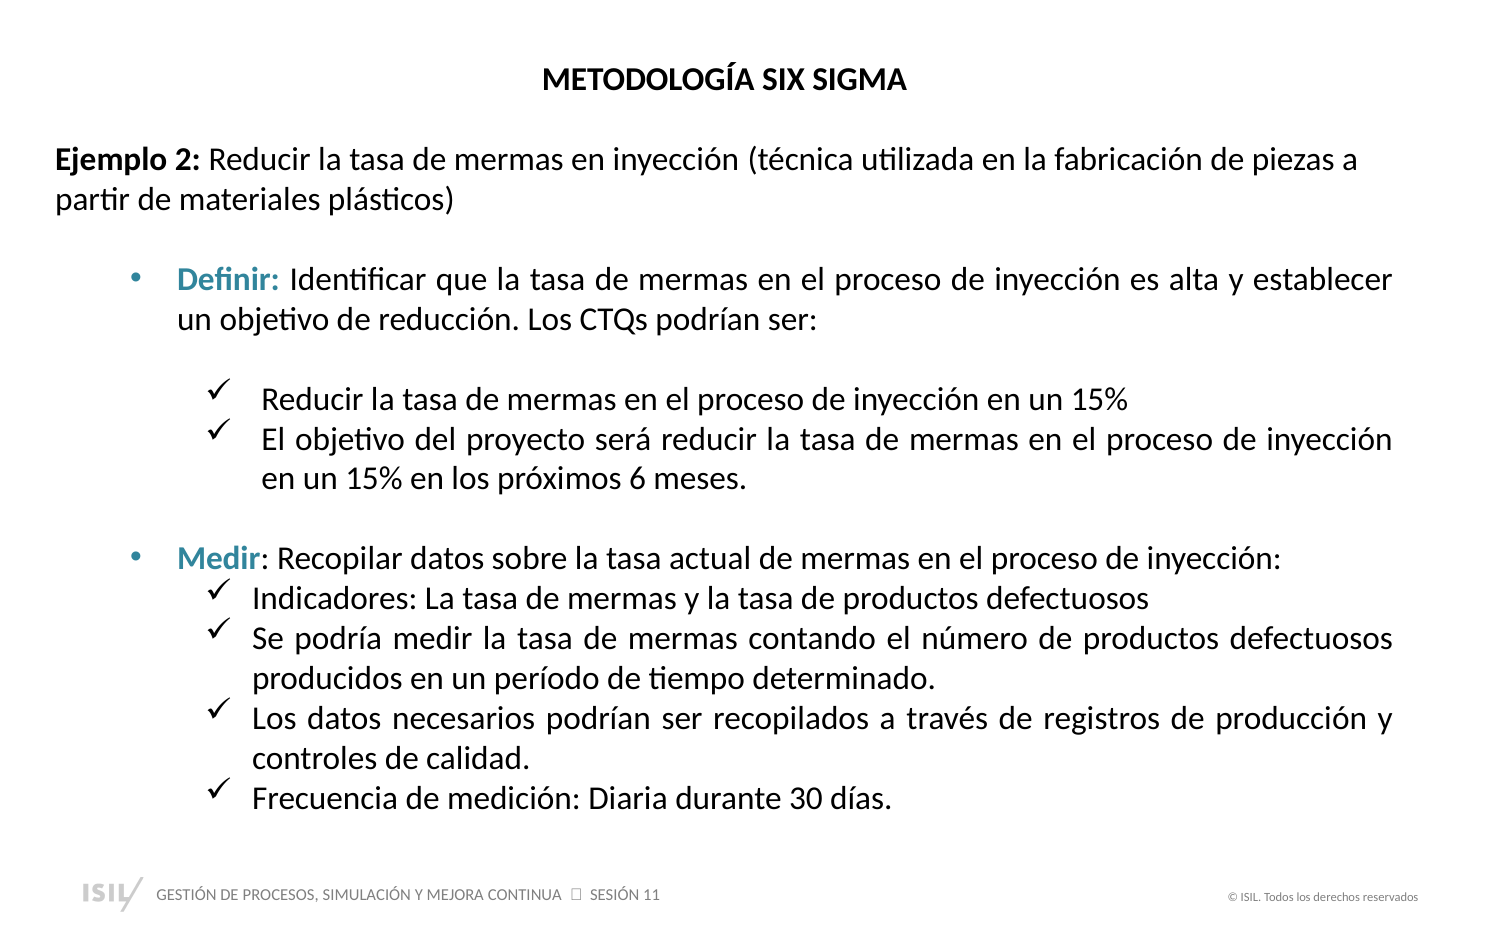

METODOLOGÍA SIX SIGMA

Ejemplo 2: Reducir la tasa de mermas en inyección (técnica utilizada en la fabricación de piezas a partir de materiales plásticos)

Definir: Identificar que la tasa de mermas en el proceso de inyección es alta y establecer un objetivo de reducción. Los CTQs podrían ser:

Reducir la tasa de mermas en el proceso de inyección en un 15%
El objetivo del proyecto será reducir la tasa de mermas en el proceso de inyección en un 15% en los próximos 6 meses.

Medir: Recopilar datos sobre la tasa actual de mermas en el proceso de inyección:
Indicadores: La tasa de mermas y la tasa de productos defectuosos
Se podría medir la tasa de mermas contando el número de productos defectuosos producidos en un período de tiempo determinado.
Los datos necesarios podrían ser recopilados a través de registros de producción y controles de calidad.
Frecuencia de medición: Diaria durante 30 días.